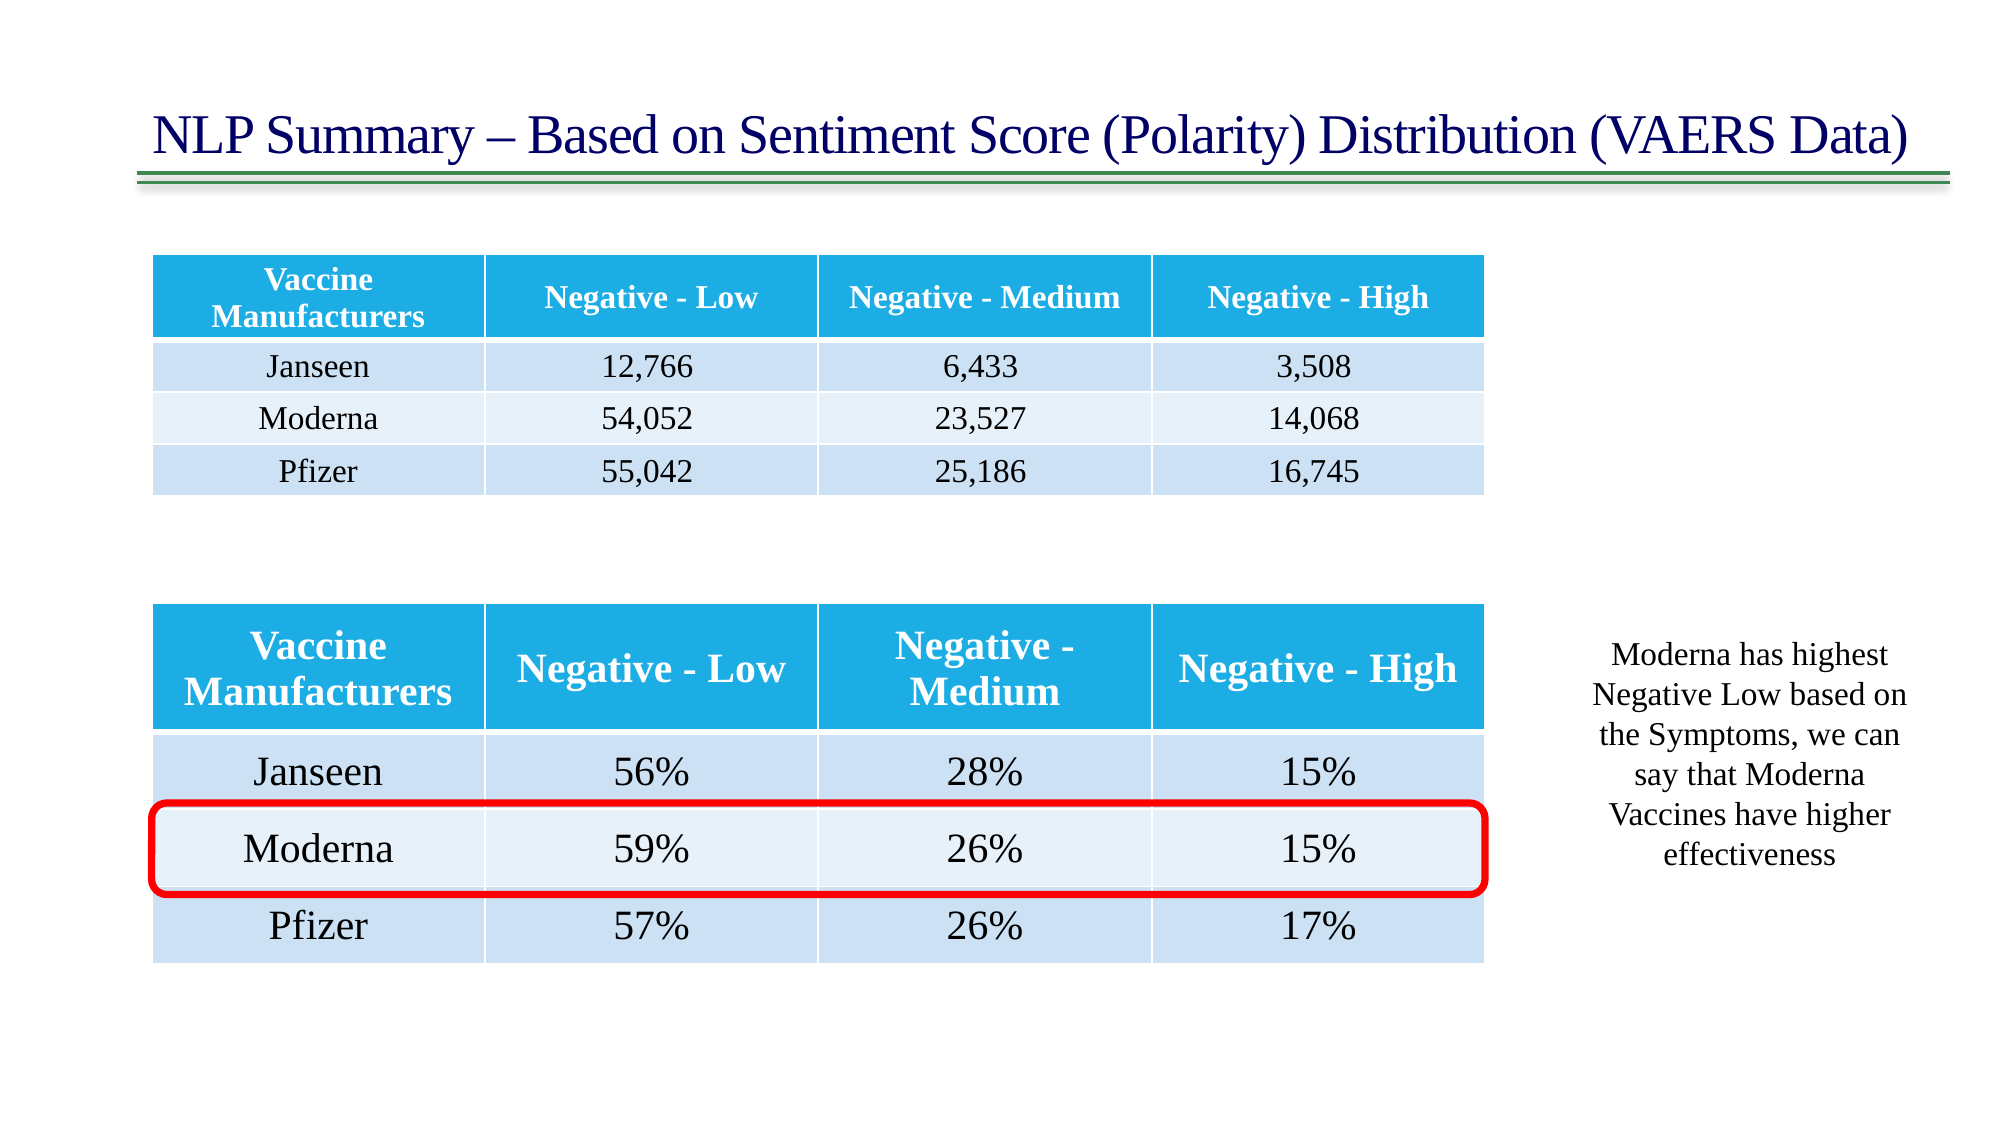

NLP Summary – Based on Sentiment Score (Polarity) Distribution (VAERS Data)
| Vaccine Manufacturers | Negative - Low | Negative - Medium | Negative - High |
| --- | --- | --- | --- |
| Janseen | 12,766 | 6,433 | 3,508 |
| Moderna | 54,052 | 23,527 | 14,068 |
| Pfizer | 55,042 | 25,186 | 16,745 |
| Vaccine Manufacturers | Negative - Low | Negative - Medium | Negative - High |
| --- | --- | --- | --- |
| Janseen | 56% | 28% | 15% |
| Moderna | 59% | 26% | 15% |
| Pfizer | 57% | 26% | 17% |
Moderna has highest Negative Low based on the Symptoms, we can say that Moderna Vaccines have higher effectiveness